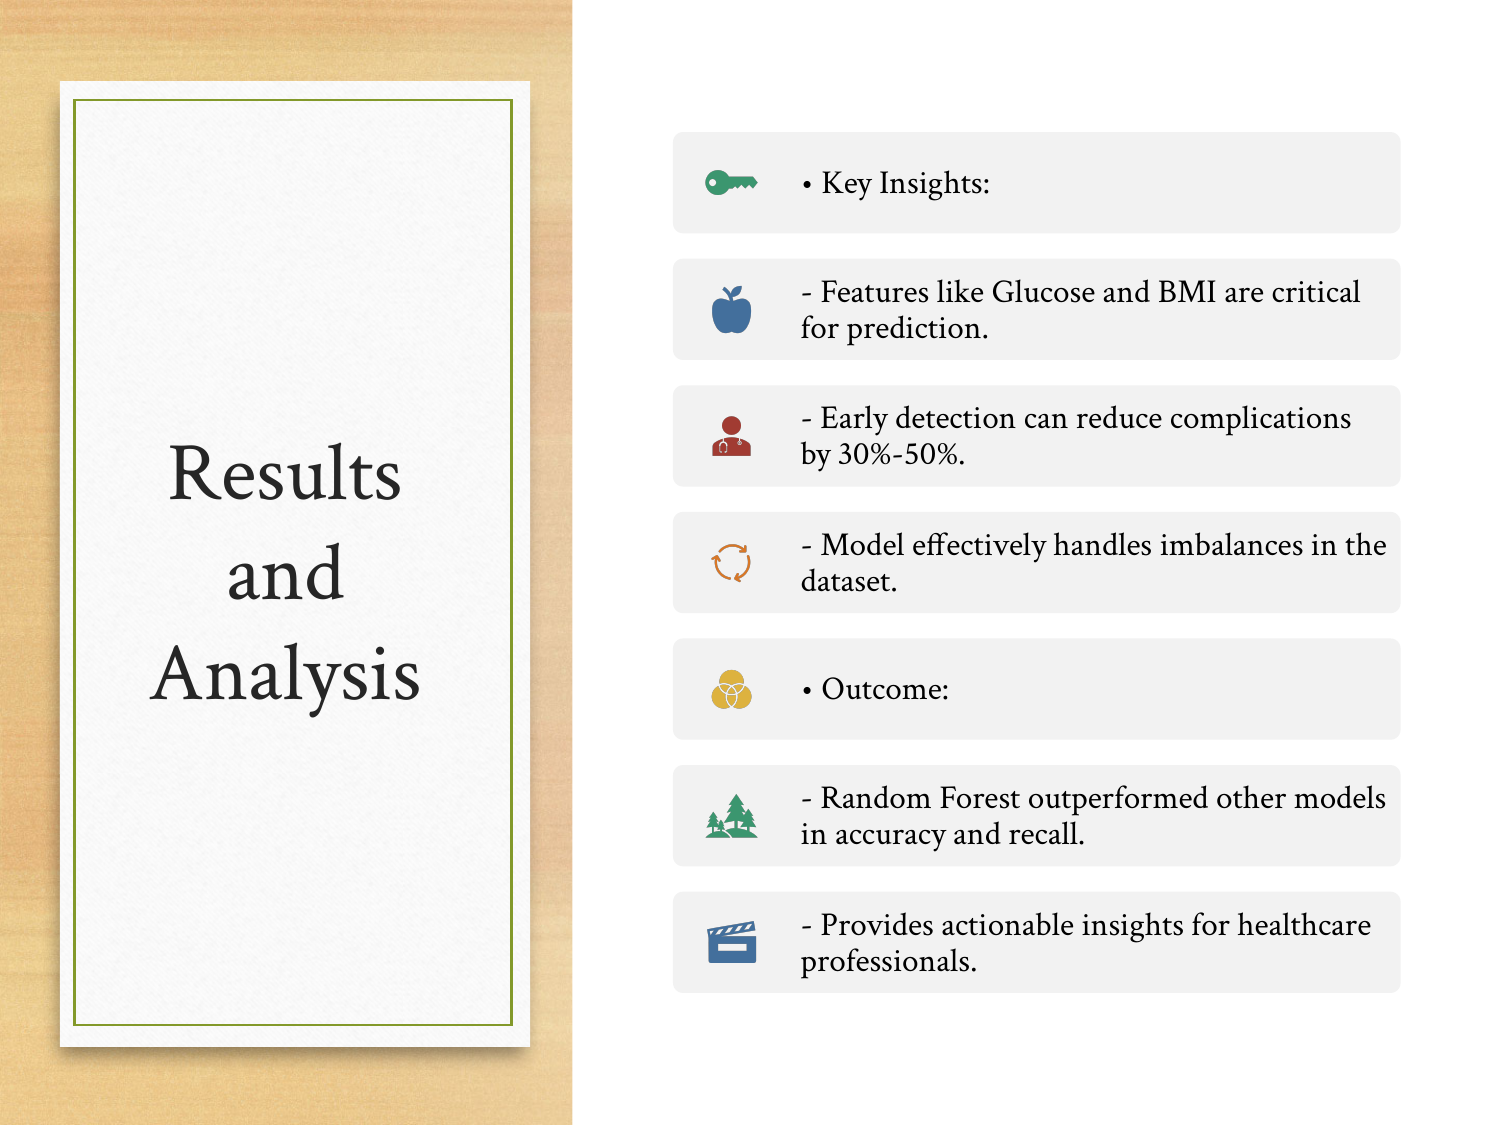

• Key Insights:
- Features like Glucose and BMI are critical for prediction.
- Early detection can reduce complications by 30%-50%.
- Model effectively handles imbalances in the dataset.
• Outcome:
- Random Forest outperformed other models in accuracy and recall.
- Provides actionable insights for healthcare professionals.
# Results and Analysis